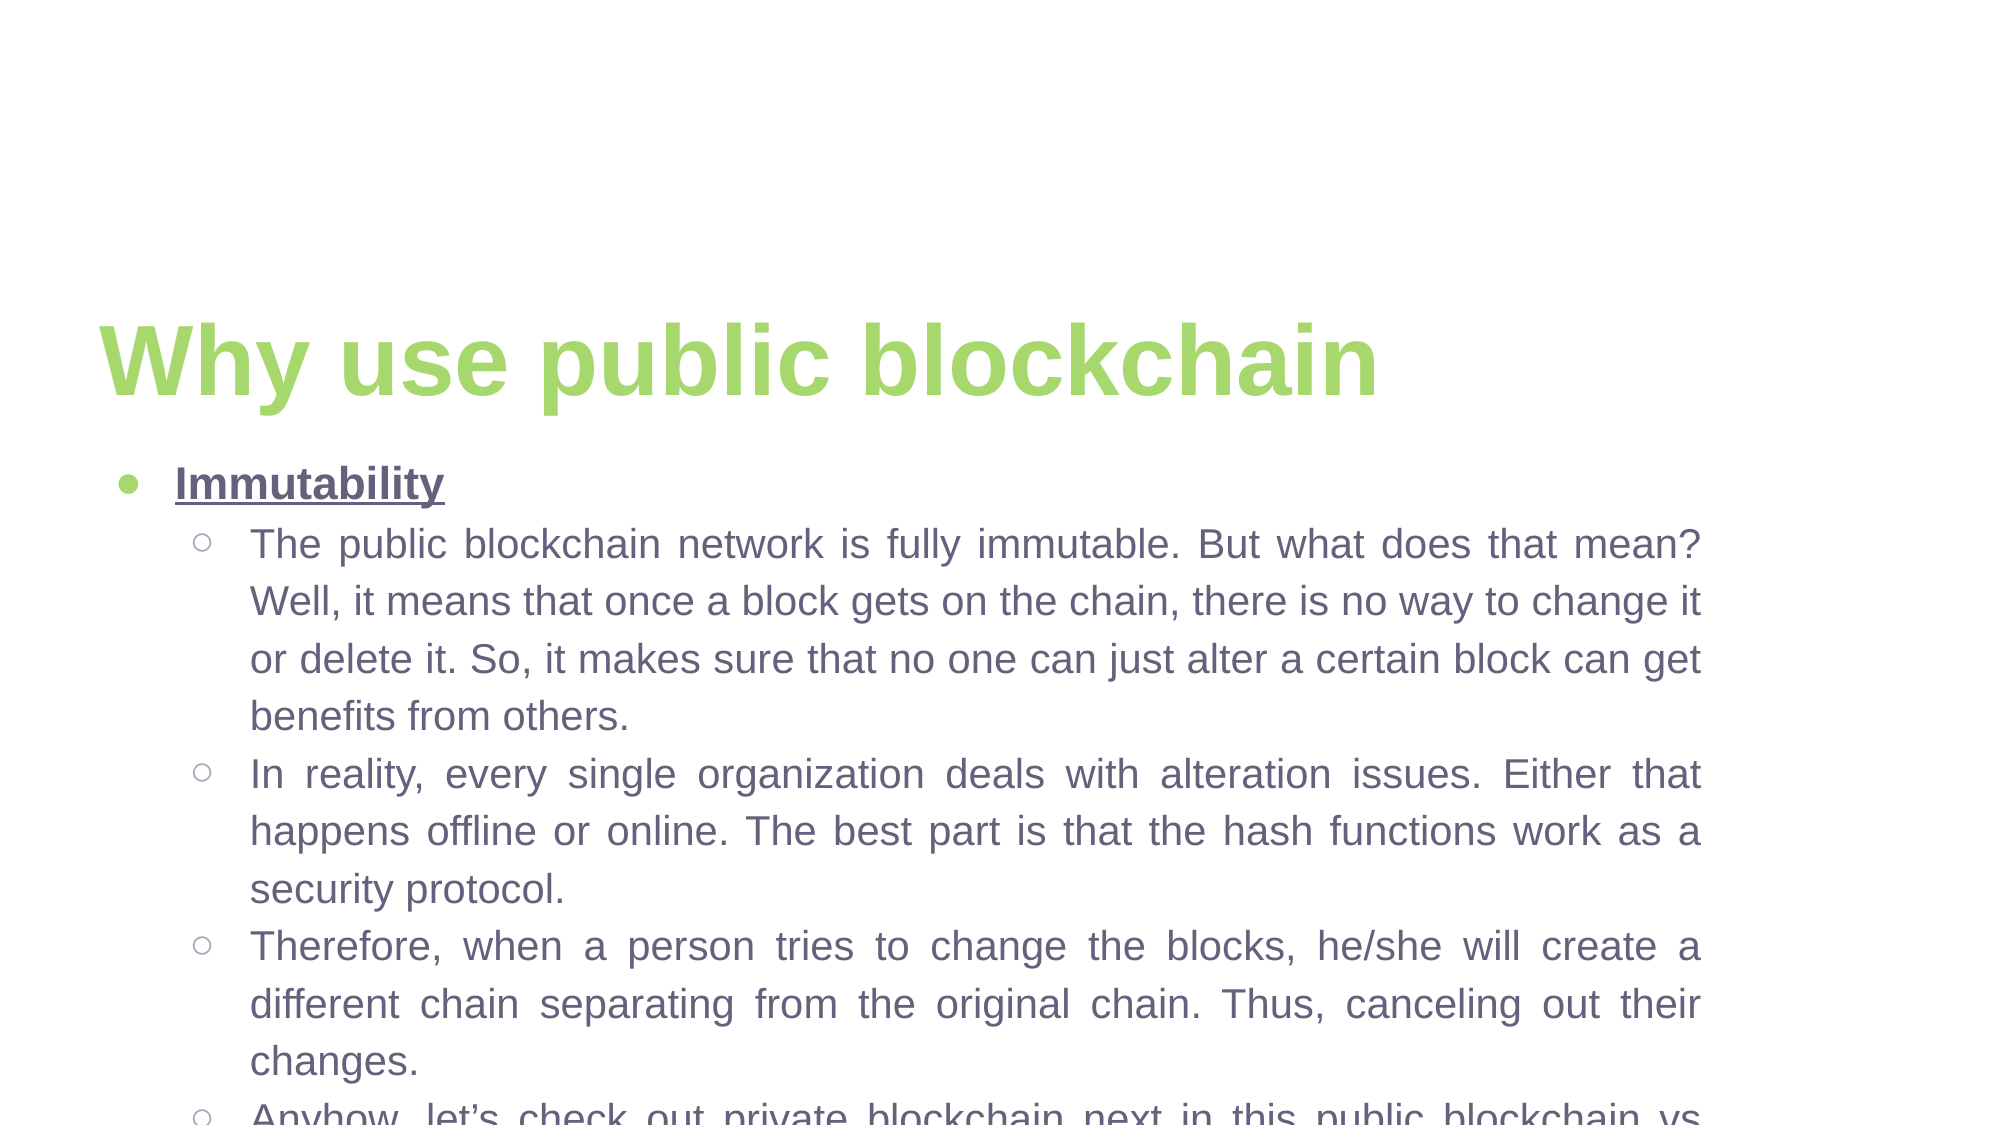

# Why use public blockchain
Immutability
The public blockchain network is fully immutable. But what does that mean? Well, it means that once a block gets on the chain, there is no way to change it or delete it. So, it makes sure that no one can just alter a certain block can get benefits from others.
In reality, every single organization deals with alteration issues. Either that happens offline or online. The best part is that the hash functions work as a security protocol.
Therefore, when a person tries to change the blocks, he/she will create a different chain separating from the original chain. Thus, canceling out their changes.
Anyhow, let’s check out private blockchain next in this public blockchain vs private blockchain guide.